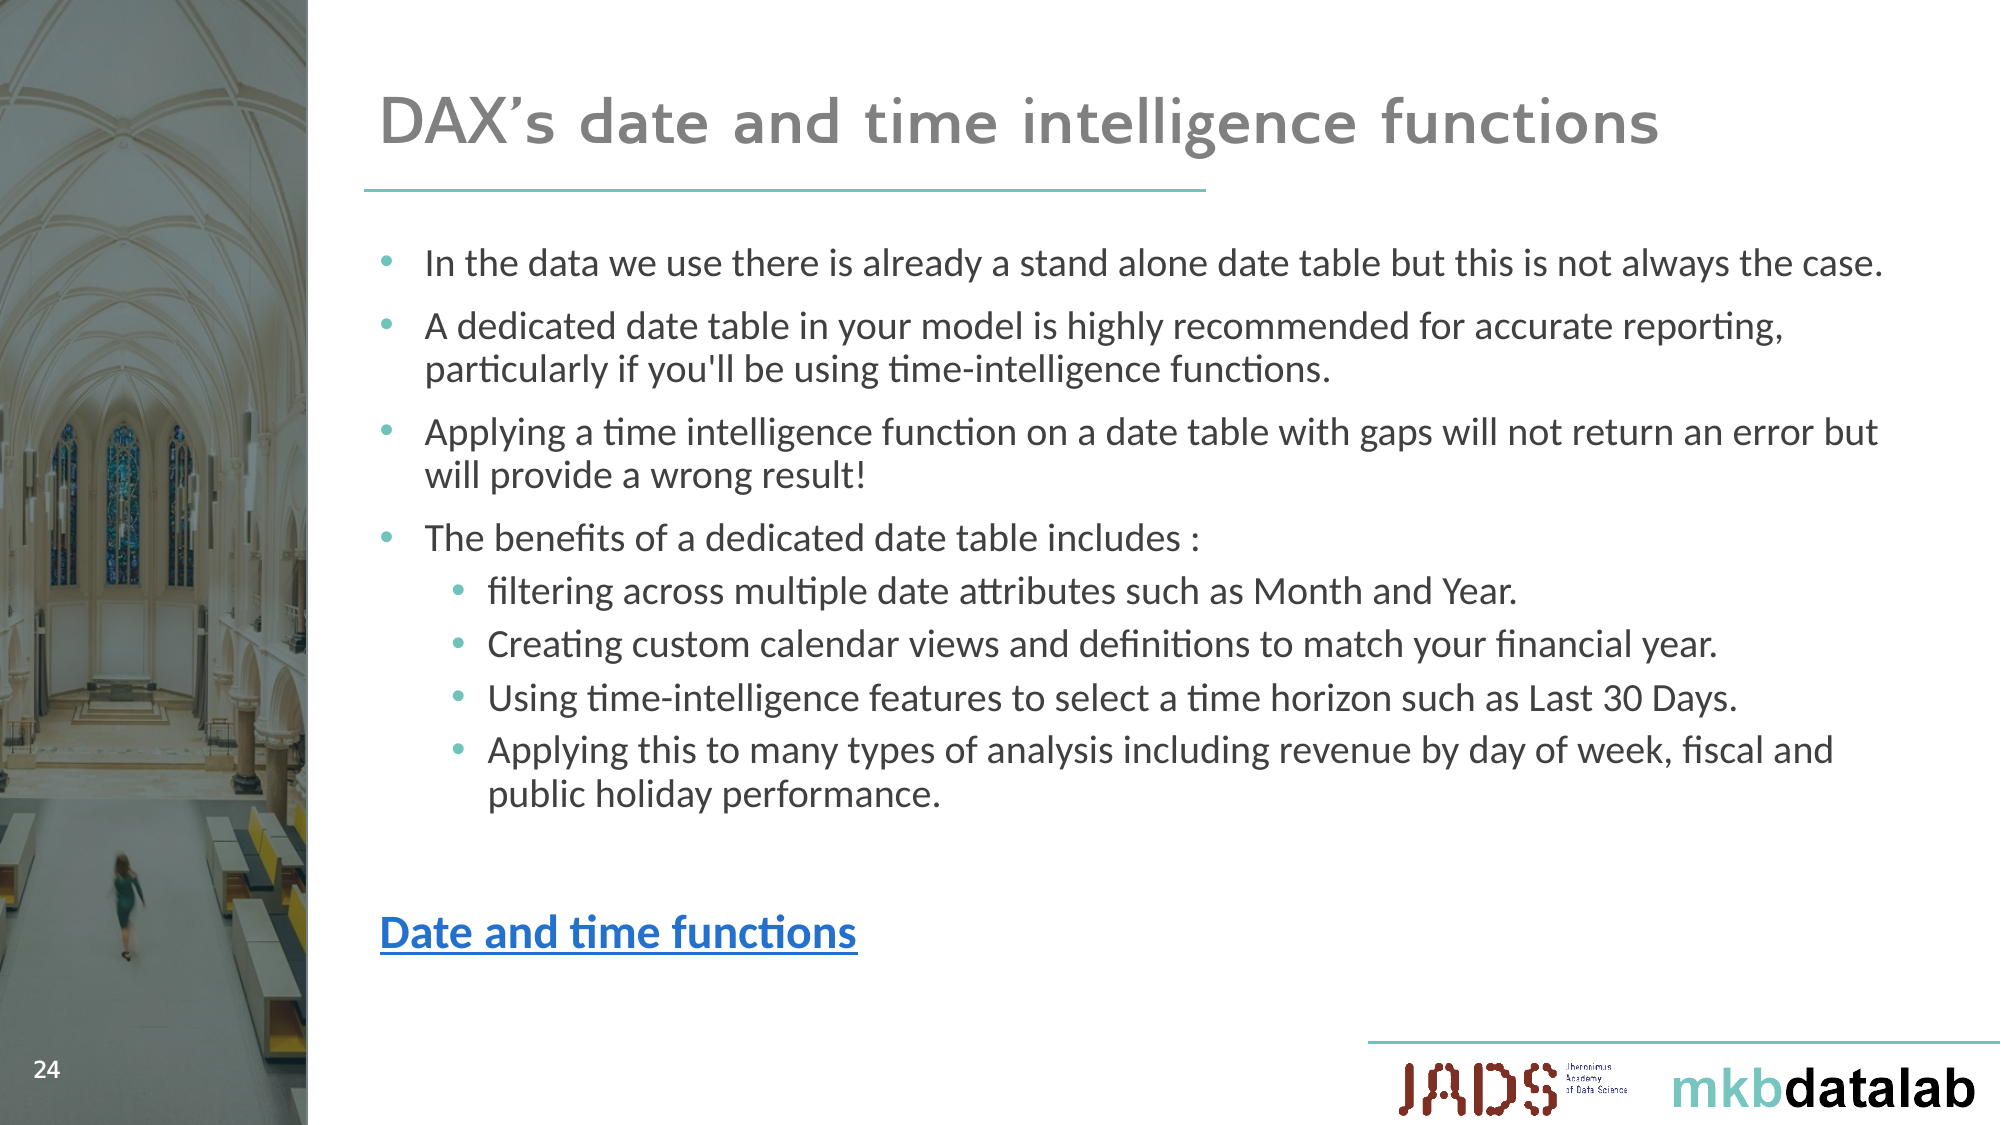

# DAX’s date and time intelligence functions
In the data we use there is already a stand alone date table but this is not always the case.
A dedicated date table in your model is highly recommended for accurate reporting, particularly if you'll be using time-intelligence functions.
Applying a time intelligence function on a date table with gaps will not return an error but will provide a wrong result!
The benefits of a dedicated date table includes :
filtering across multiple date attributes such as Month and Year.
Creating custom calendar views and definitions to match your financial year.
Using time-intelligence features to select a time horizon such as Last 30 Days.
Applying this to many types of analysis including revenue by day of week, fiscal and public holiday performance.

Date and time functions
24